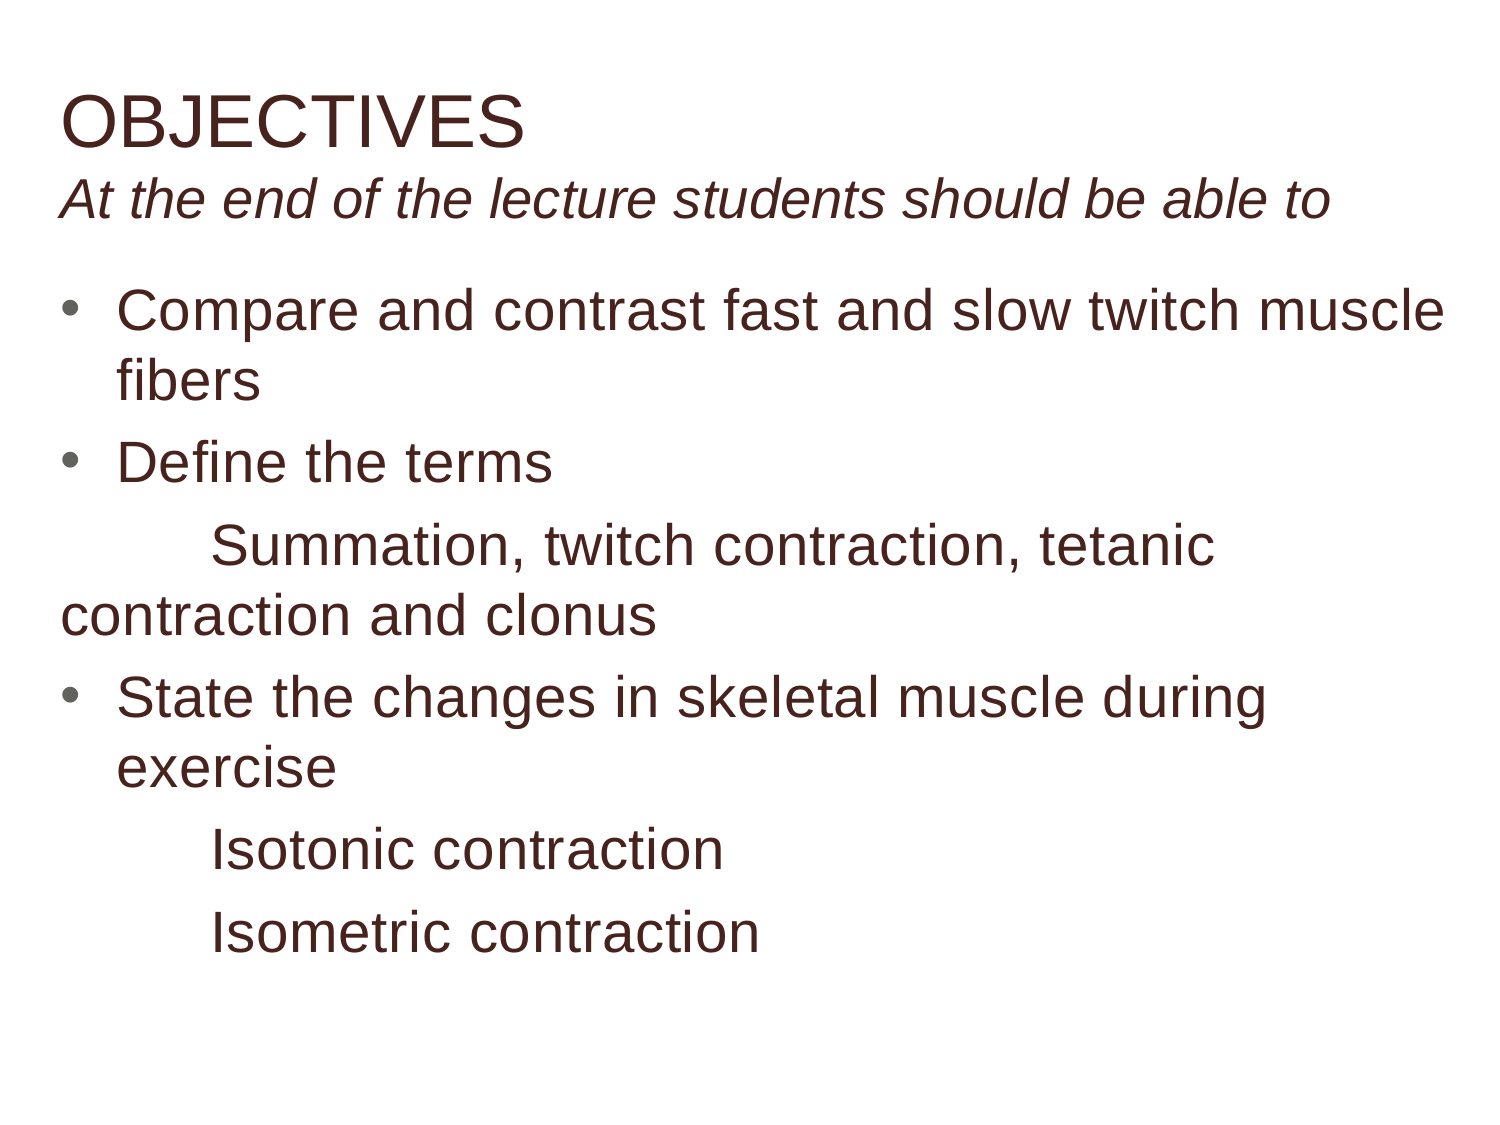

# OBJECTIVES At the end of the lecture students should be able to
Compare and contrast fast and slow twitch muscle fibers
Define the terms
	Summation, twitch contraction, tetanic 	contraction and clonus
State the changes in skeletal muscle during exercise
	Isotonic contraction
	Isometric contraction